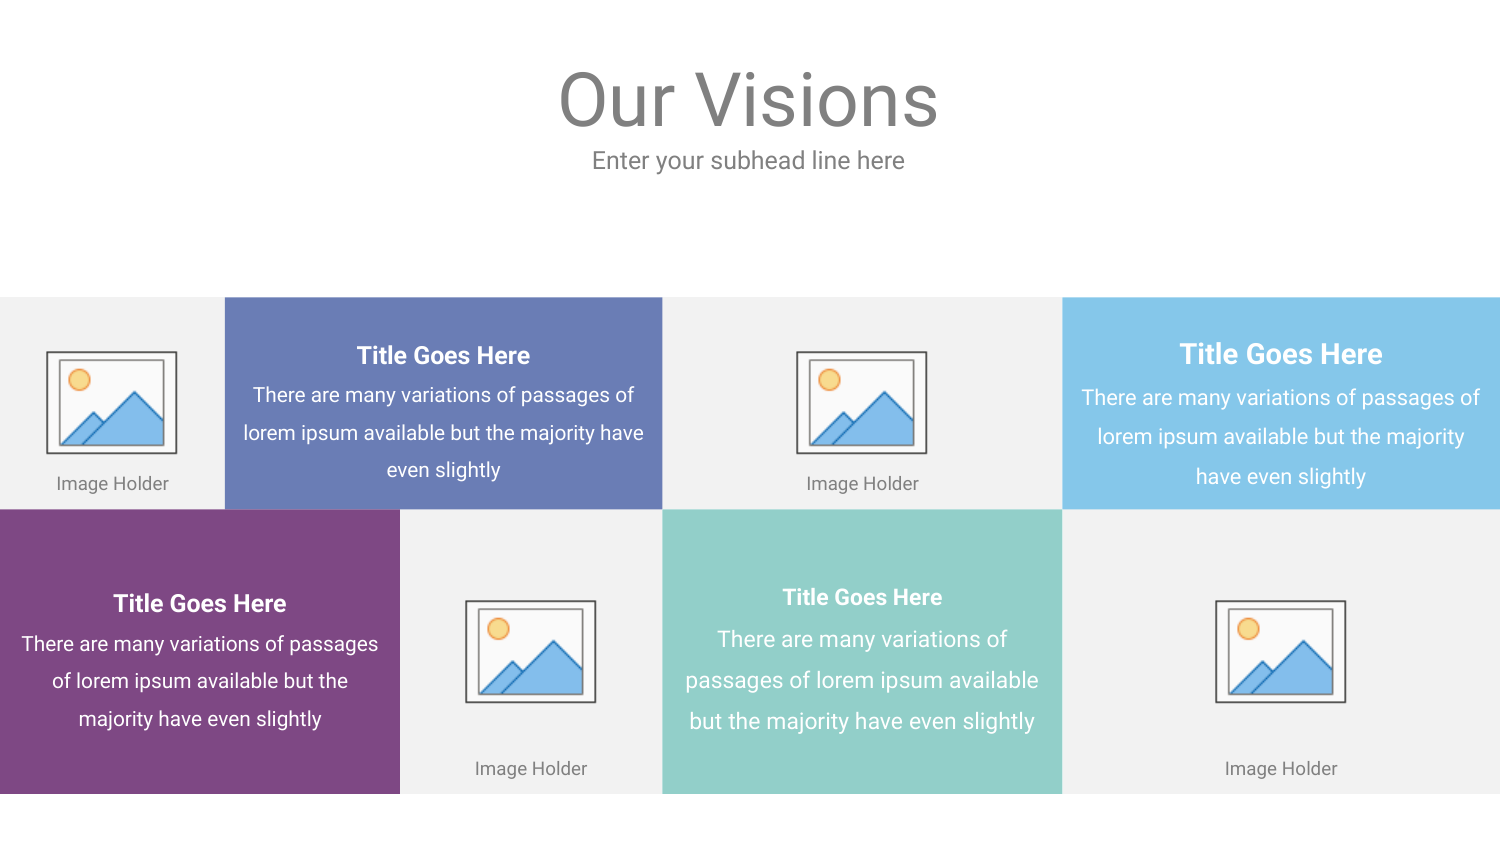

# Our Visions
Enter your subhead line here

Title Goes Here
There are many variations of passages of lorem ipsum available but the majority have even slightly
Title Goes Here
There are many variations of passages of lorem ipsum available but the majority have even slightly

Title Goes Here
There are many variations of passages of lorem ipsum available but the majority have even slightly
Title Goes Here
There are many variations of passages of lorem ipsum available but the majority have even slightly